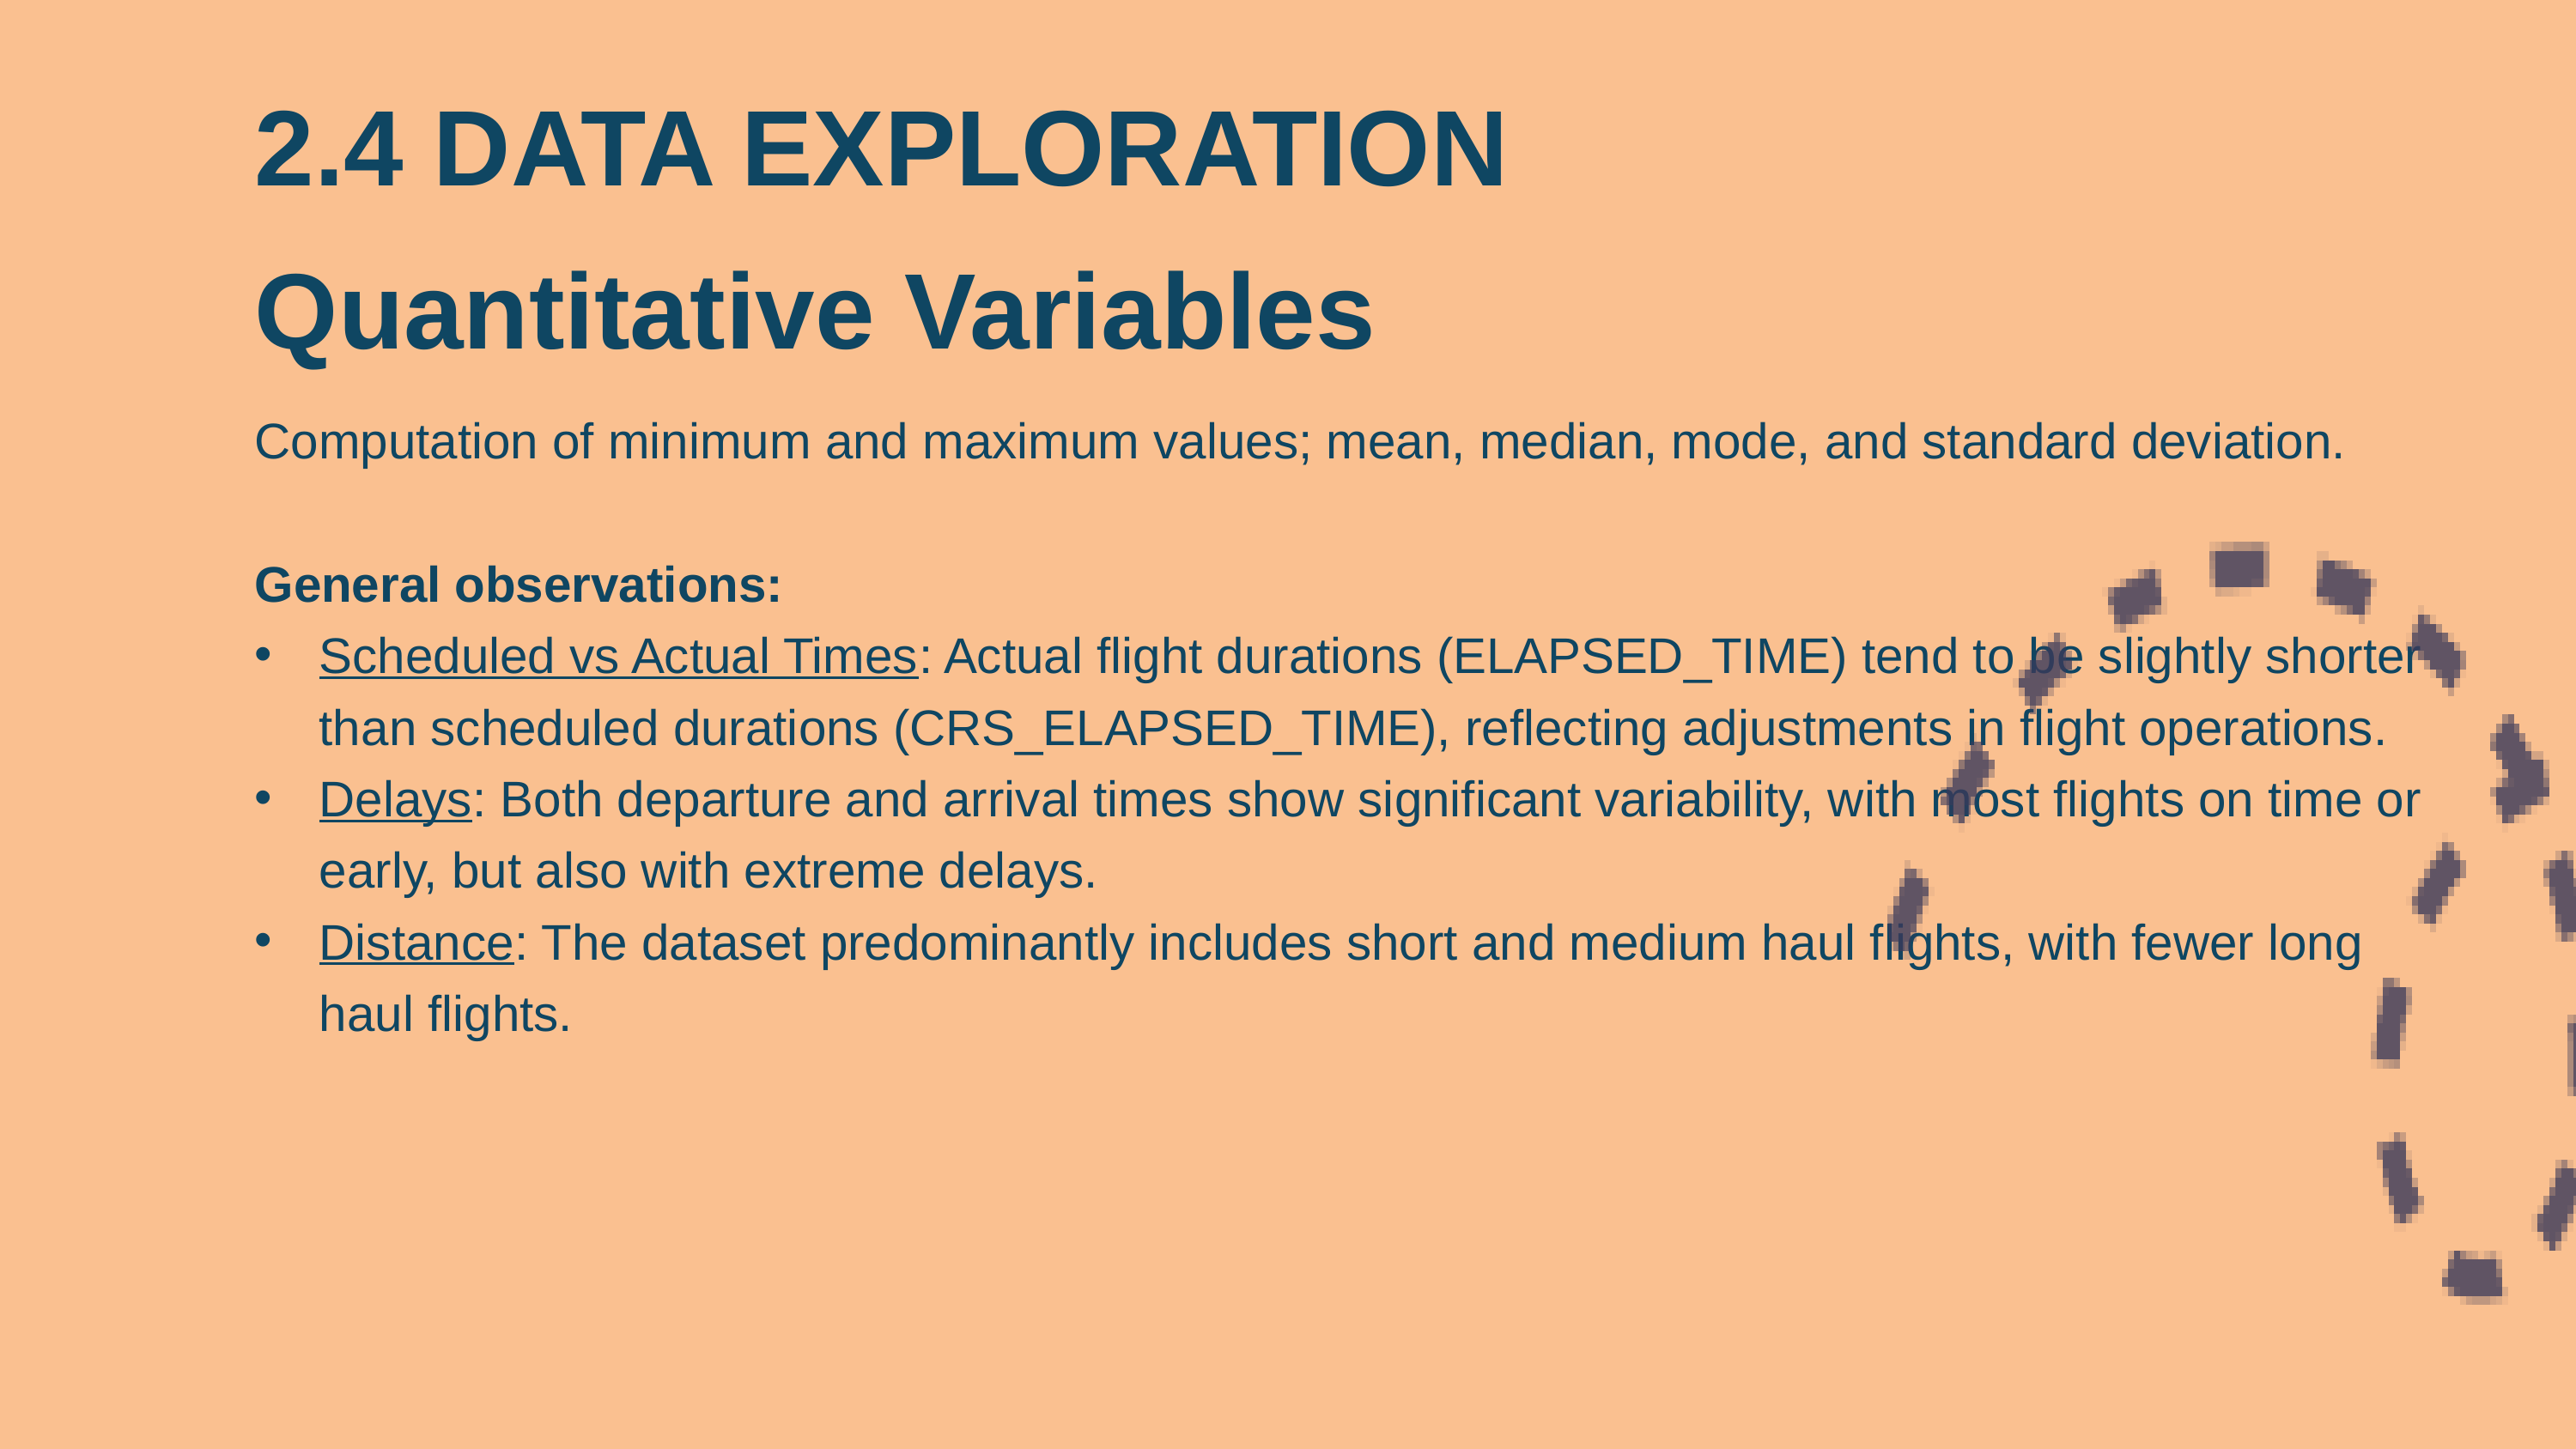

2.4 DATA EXPLORATION
Quantitative Variables
Computation of minimum and maximum values; mean, median, mode, and standard deviation.

General observations:
Scheduled vs Actual Times: Actual flight durations (ELAPSED_TIME) tend to be slightly shorter than scheduled durations (CRS_ELAPSED_TIME), reflecting adjustments in flight operations.
Delays: Both departure and arrival times show significant variability, with most flights on time or early, but also with extreme delays.
Distance: The dataset predominantly includes short and medium haul flights, with fewer long haul flights.